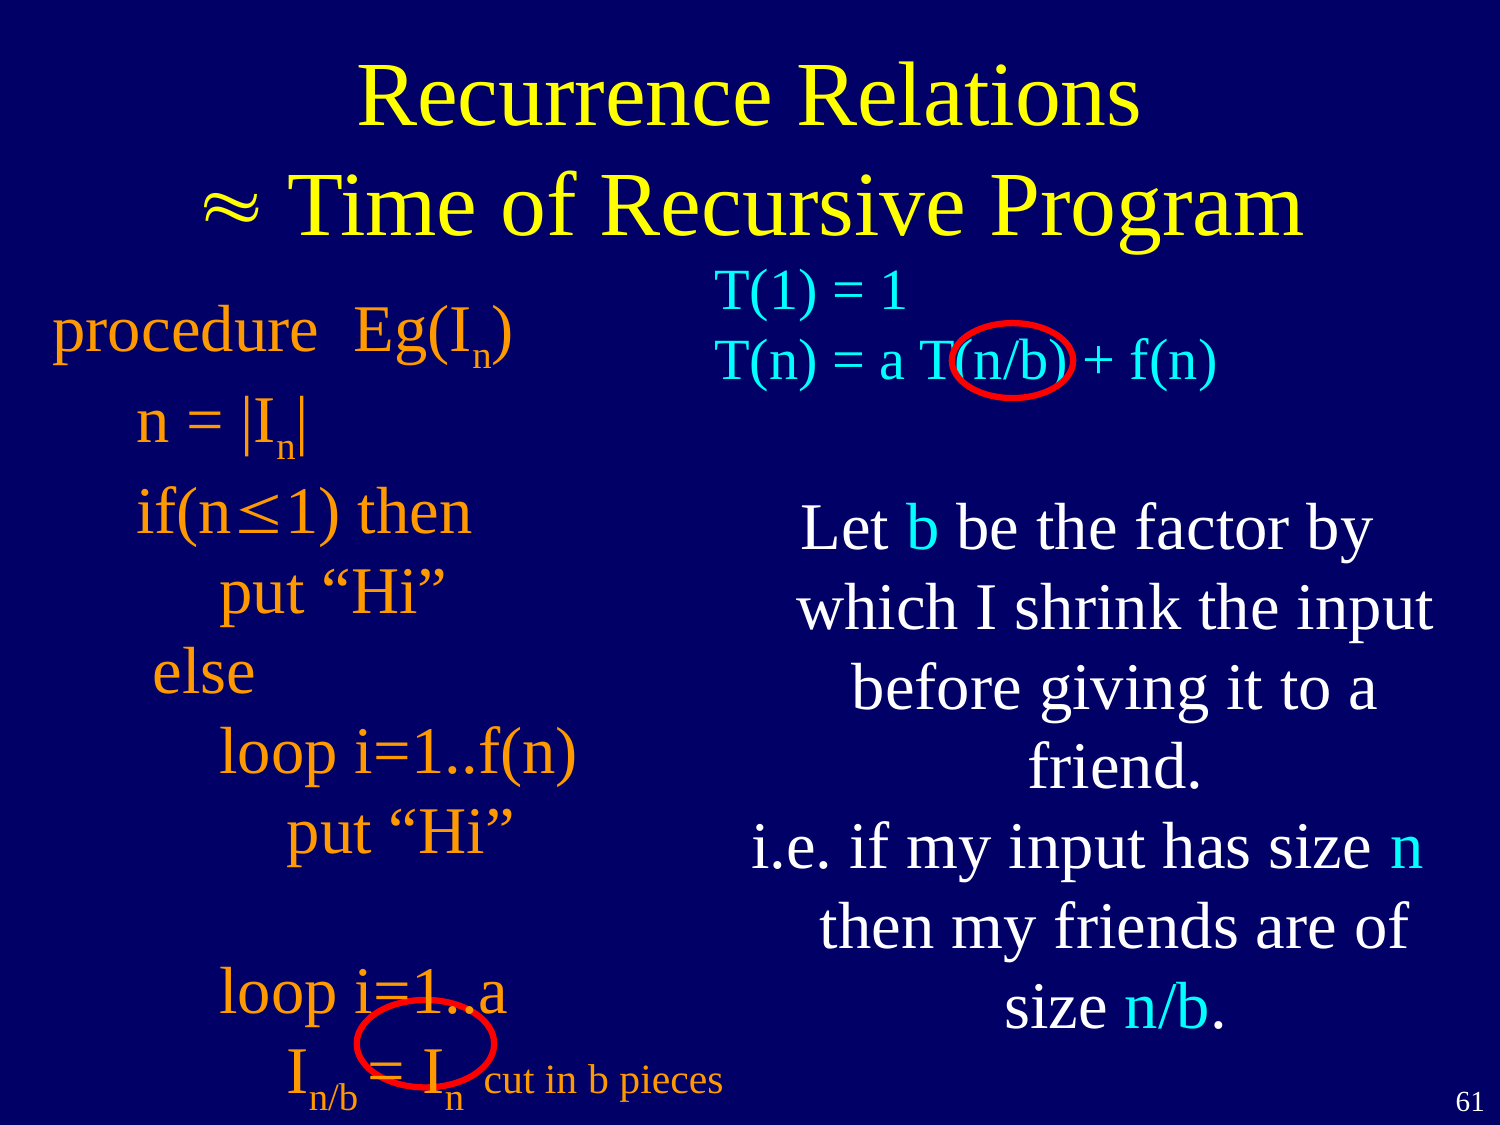

# Recurrence Relations ≈ Time of Recursive Program
T(1) = 1
T(n) = a T(n/b) + f(n)
procedure  Eg(In)
     n = |In|
     if(n≤1) then
          put “Hi”
      else
          loop i=1..f(n)
              put “Hi”
          loop i=1..a
              In/b = In  cut in b pieces
              Eg(In/b)

Let b be the factor by which I shrink the input before giving it to a friend.
i.e. if my input has size n then my friends are of size n/b.